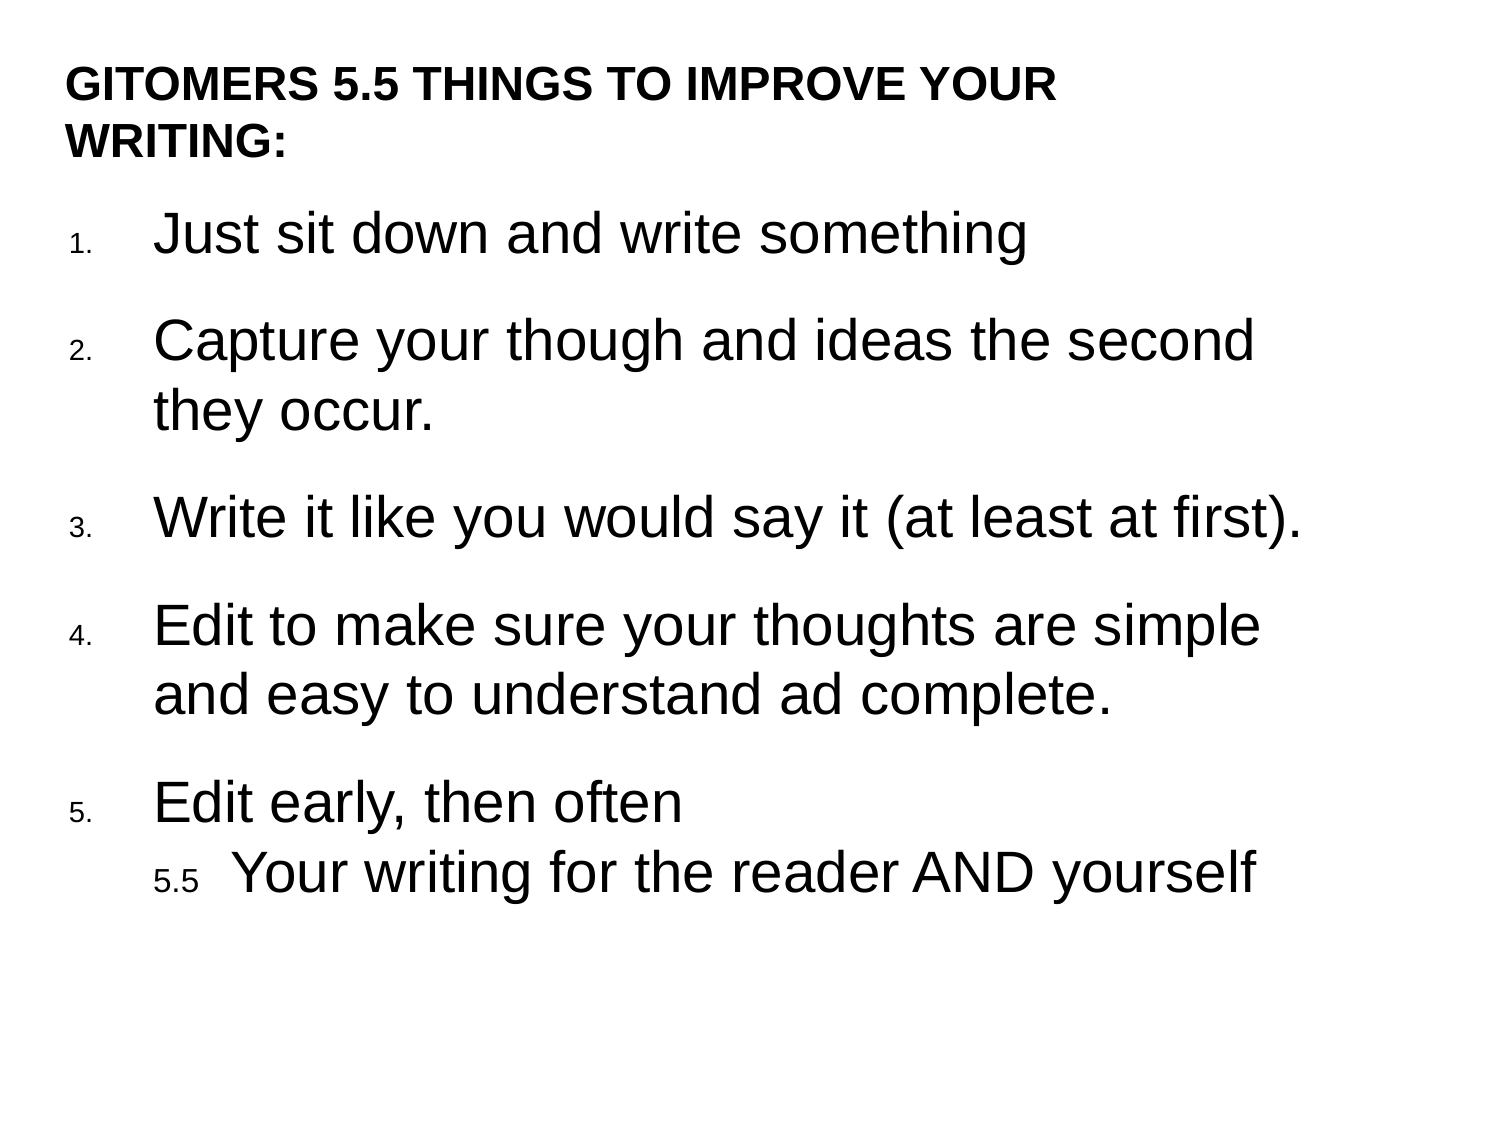

GITOMERS 5.5 THINGS TO IMPROVE YOUR WRITING:
Just sit down and write something
Capture your though and ideas the second they occur.
Write it like you would say it (at least at first).
Edit to make sure your thoughts are simple and easy to understand ad complete.
Edit early, then often
5.5  Your writing for the reader AND yourself